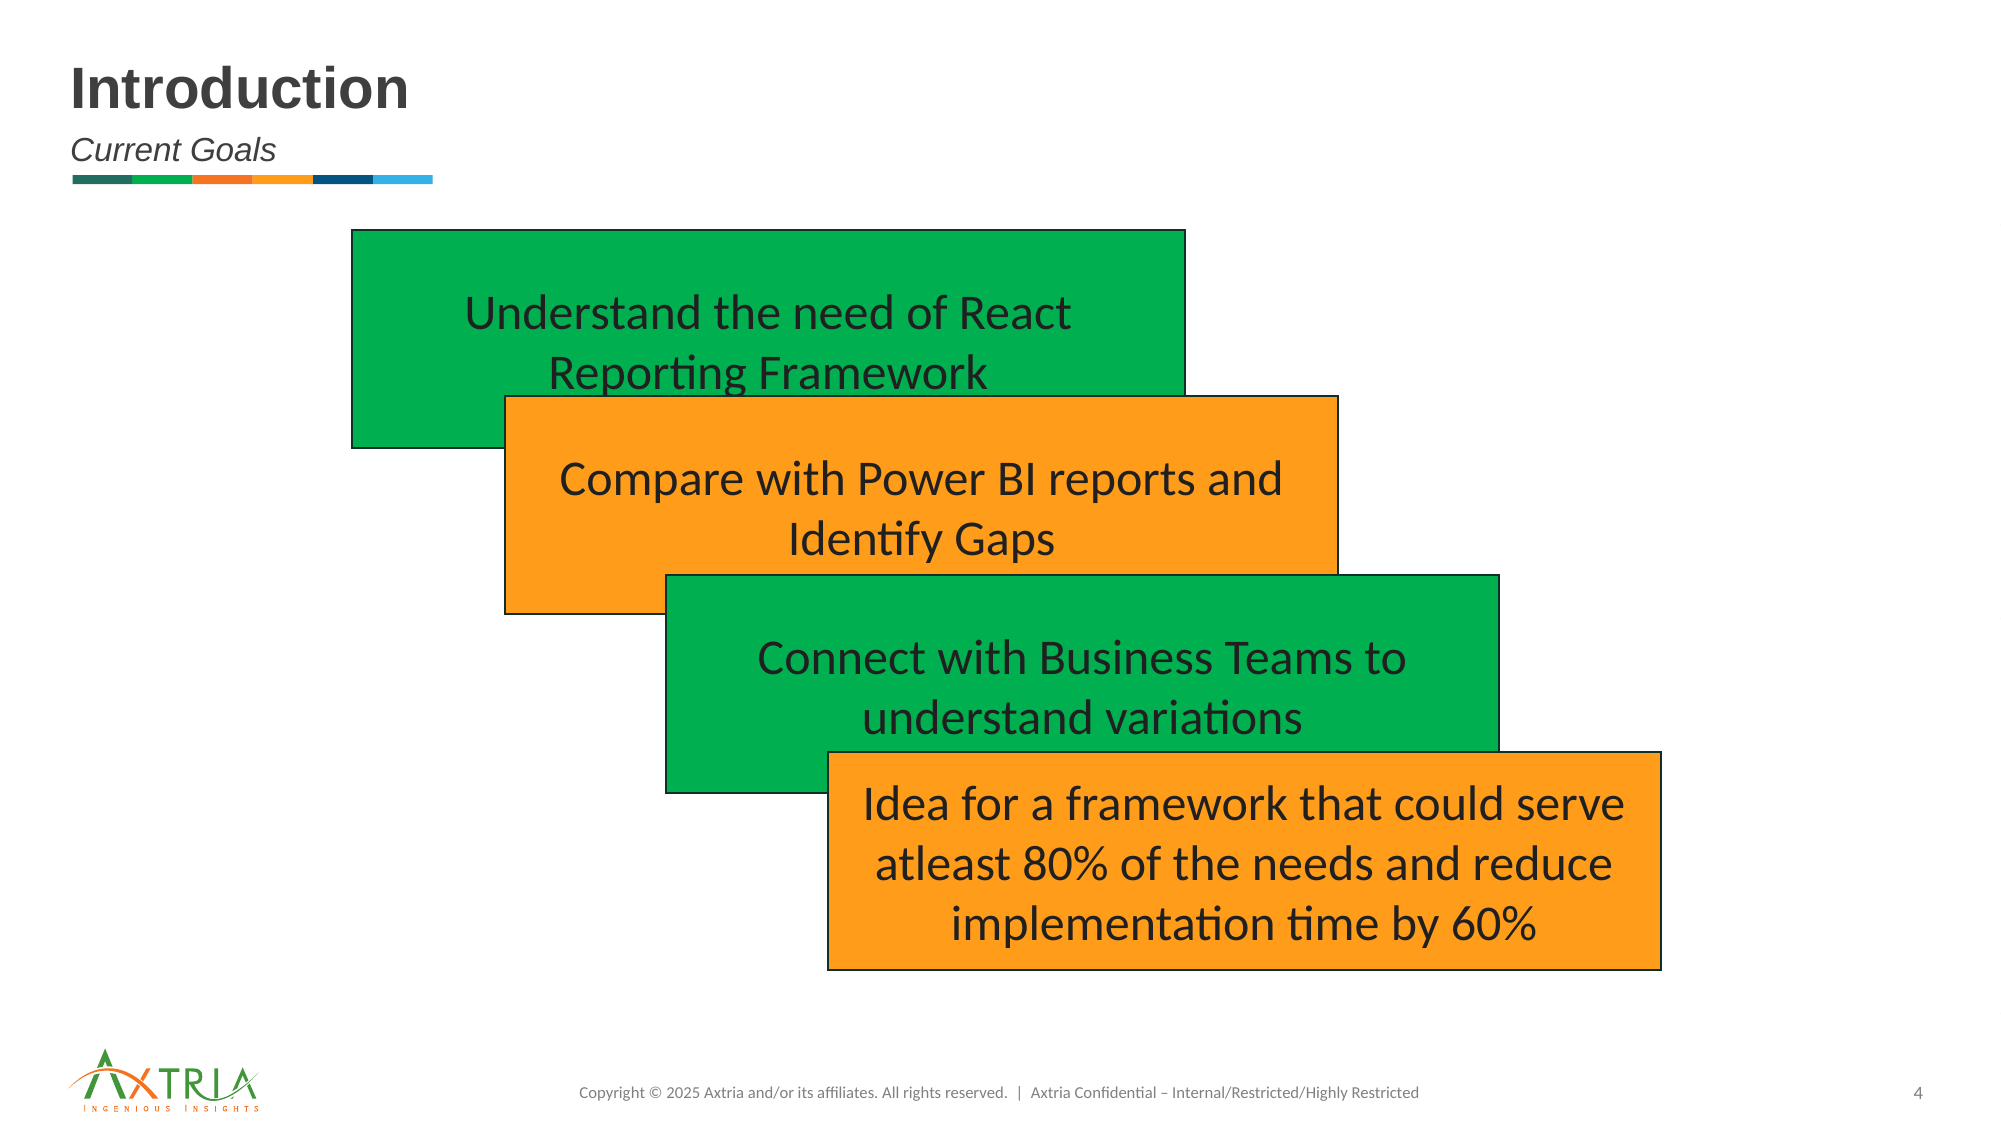

# Introduction
Current Goals
Understand the need of React Reporting Framework
Compare with Power BI reports and Identify Gaps
Connect with Business Teams to understand variations
Idea for a framework that could serve atleast 80% of the needs and reduce implementation time by 60%